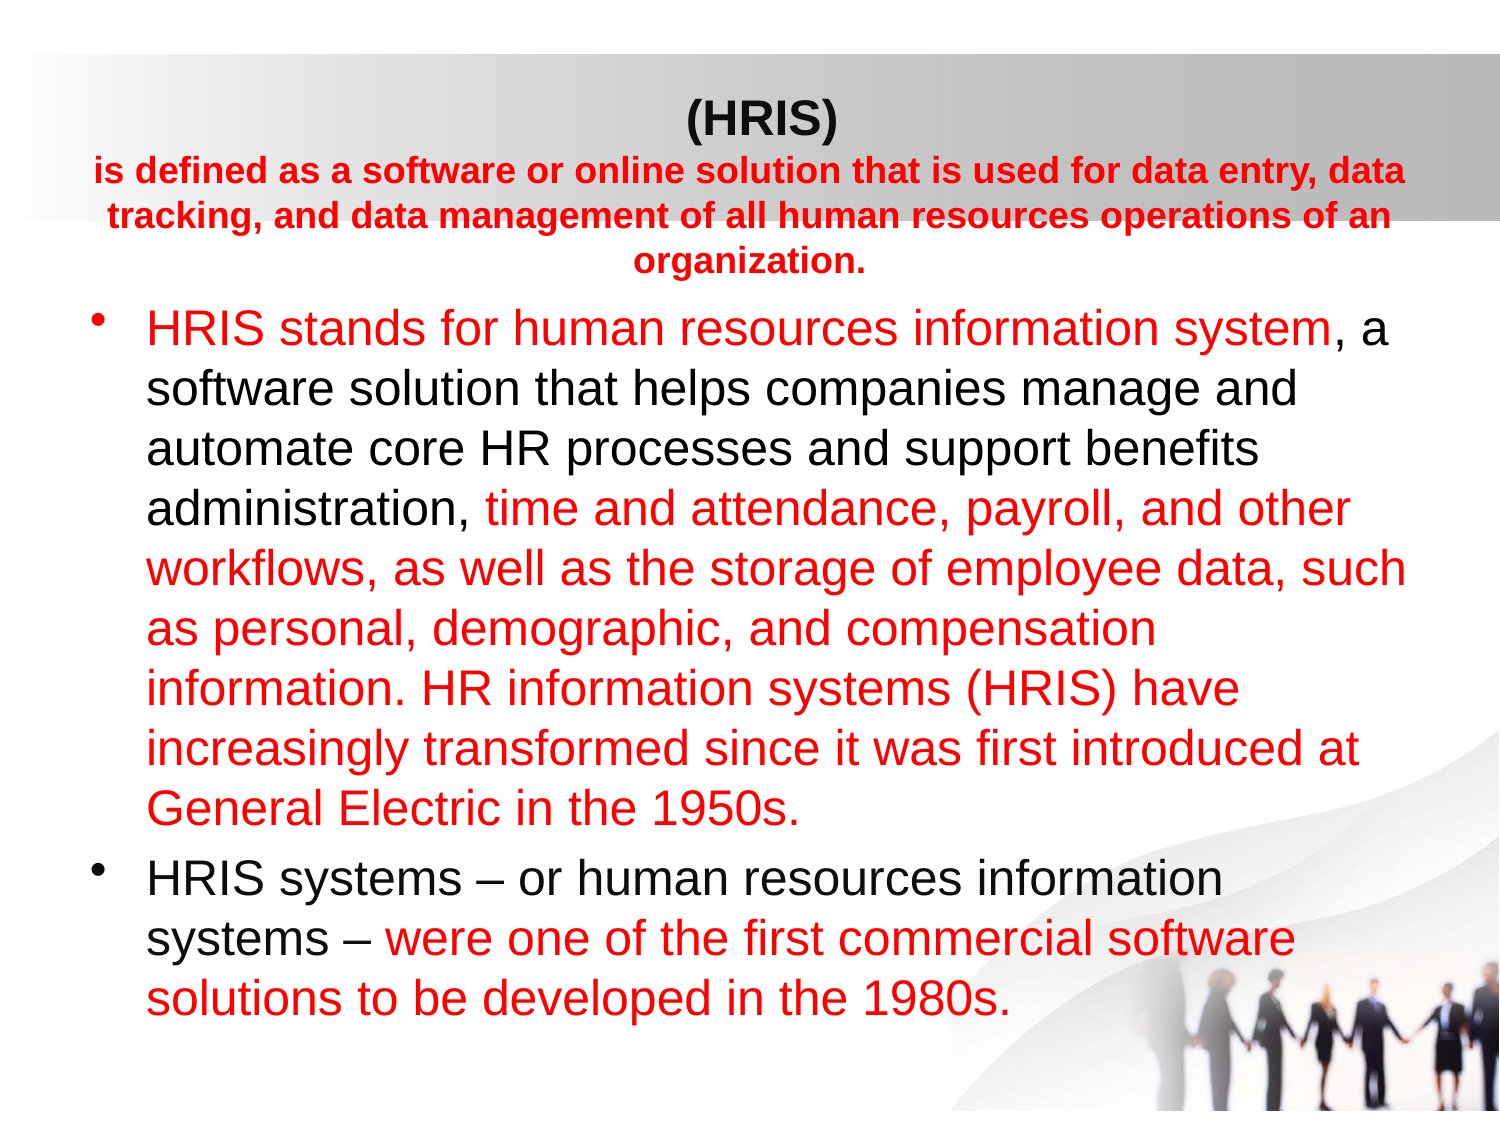

# (HRIS) is defined as a software or online solution that is used for data entry, data tracking, and data management of all human resources operations of an organization.
HRIS stands for human resources information system, a software solution that helps companies manage and automate core HR processes and support benefits administration, time and attendance, payroll, and other workflows, as well as the storage of employee data, such as personal, demographic, and compensation information. HR information systems (HRIS) have increasingly transformed since it was first introduced at General Electric in the 1950s.
HRIS systems – or human resources information systems – were one of the first commercial software solutions to be developed in the 1980s.